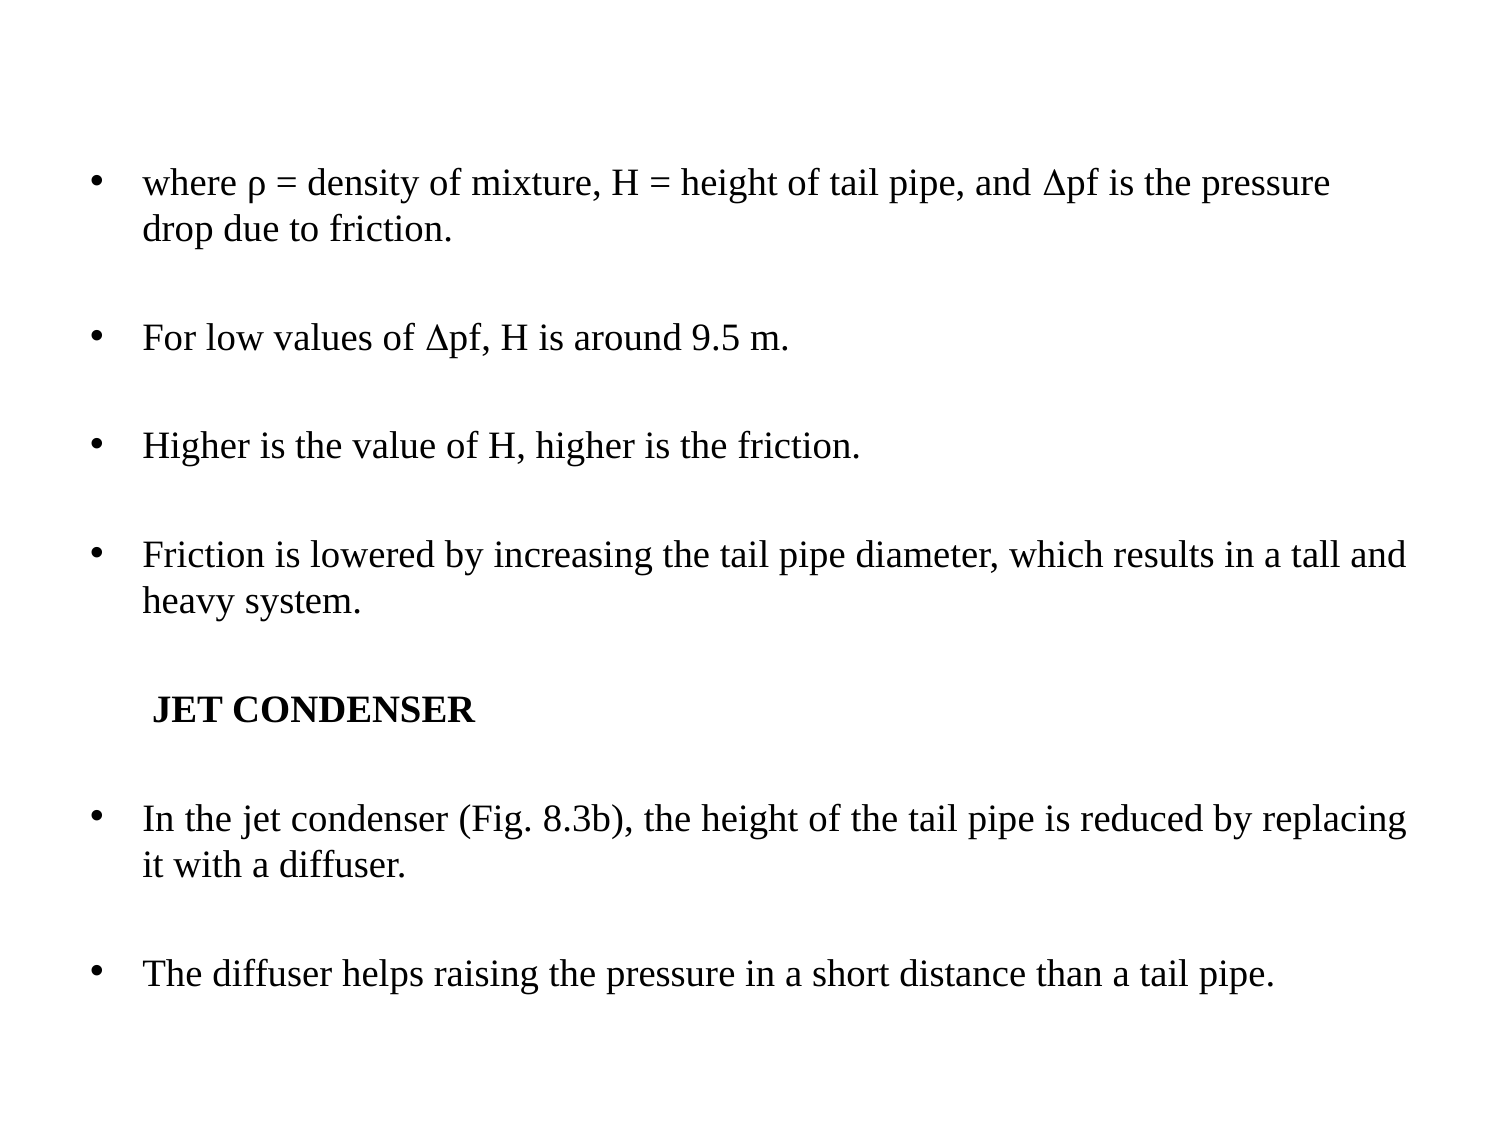

where ρ = density of mixture, H = height of tail pipe, and Δpf is the pressure drop due to friction.

For low values of Δpf, H is around 9.5 m.

Higher is the value of H, higher is the friction.

Friction is lowered by increasing the tail pipe diameter, which results in a tall and heavy system.

	 JET CONDENSER

In the jet condenser (Fig. 8.3b), the height of the tail pipe is reduced by replacing it with a diffuser.

The diffuser helps raising the pressure in a short distance than a tail pipe.